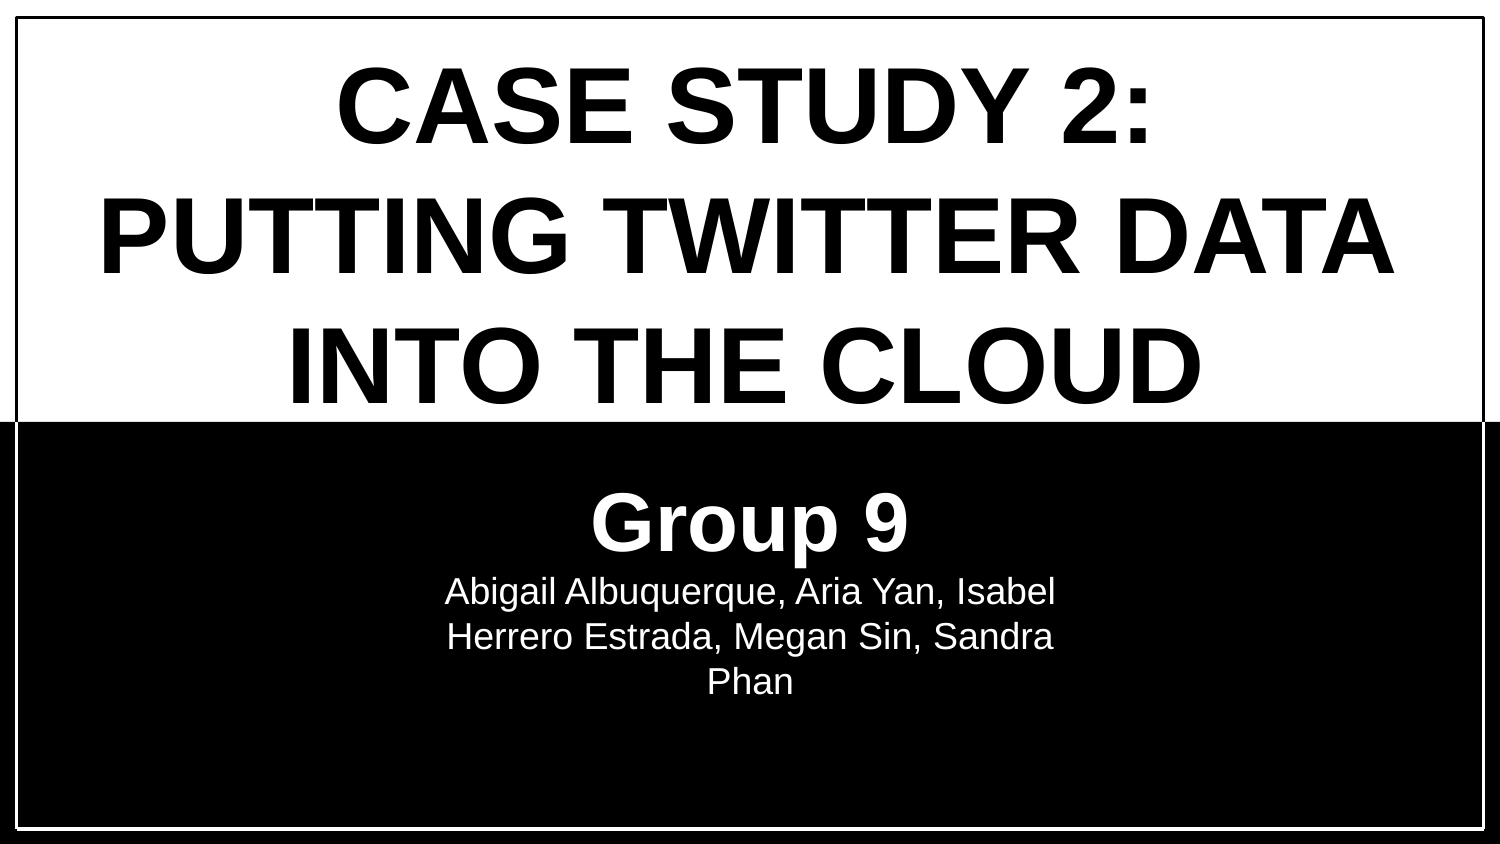

# CASE STUDY 2:
PUTTING TWITTER DATA INTO THE CLOUD
Group 9

Abigail Albuquerque, Aria Yan, Isabel Herrero Estrada, Megan Sin, Sandra Phan